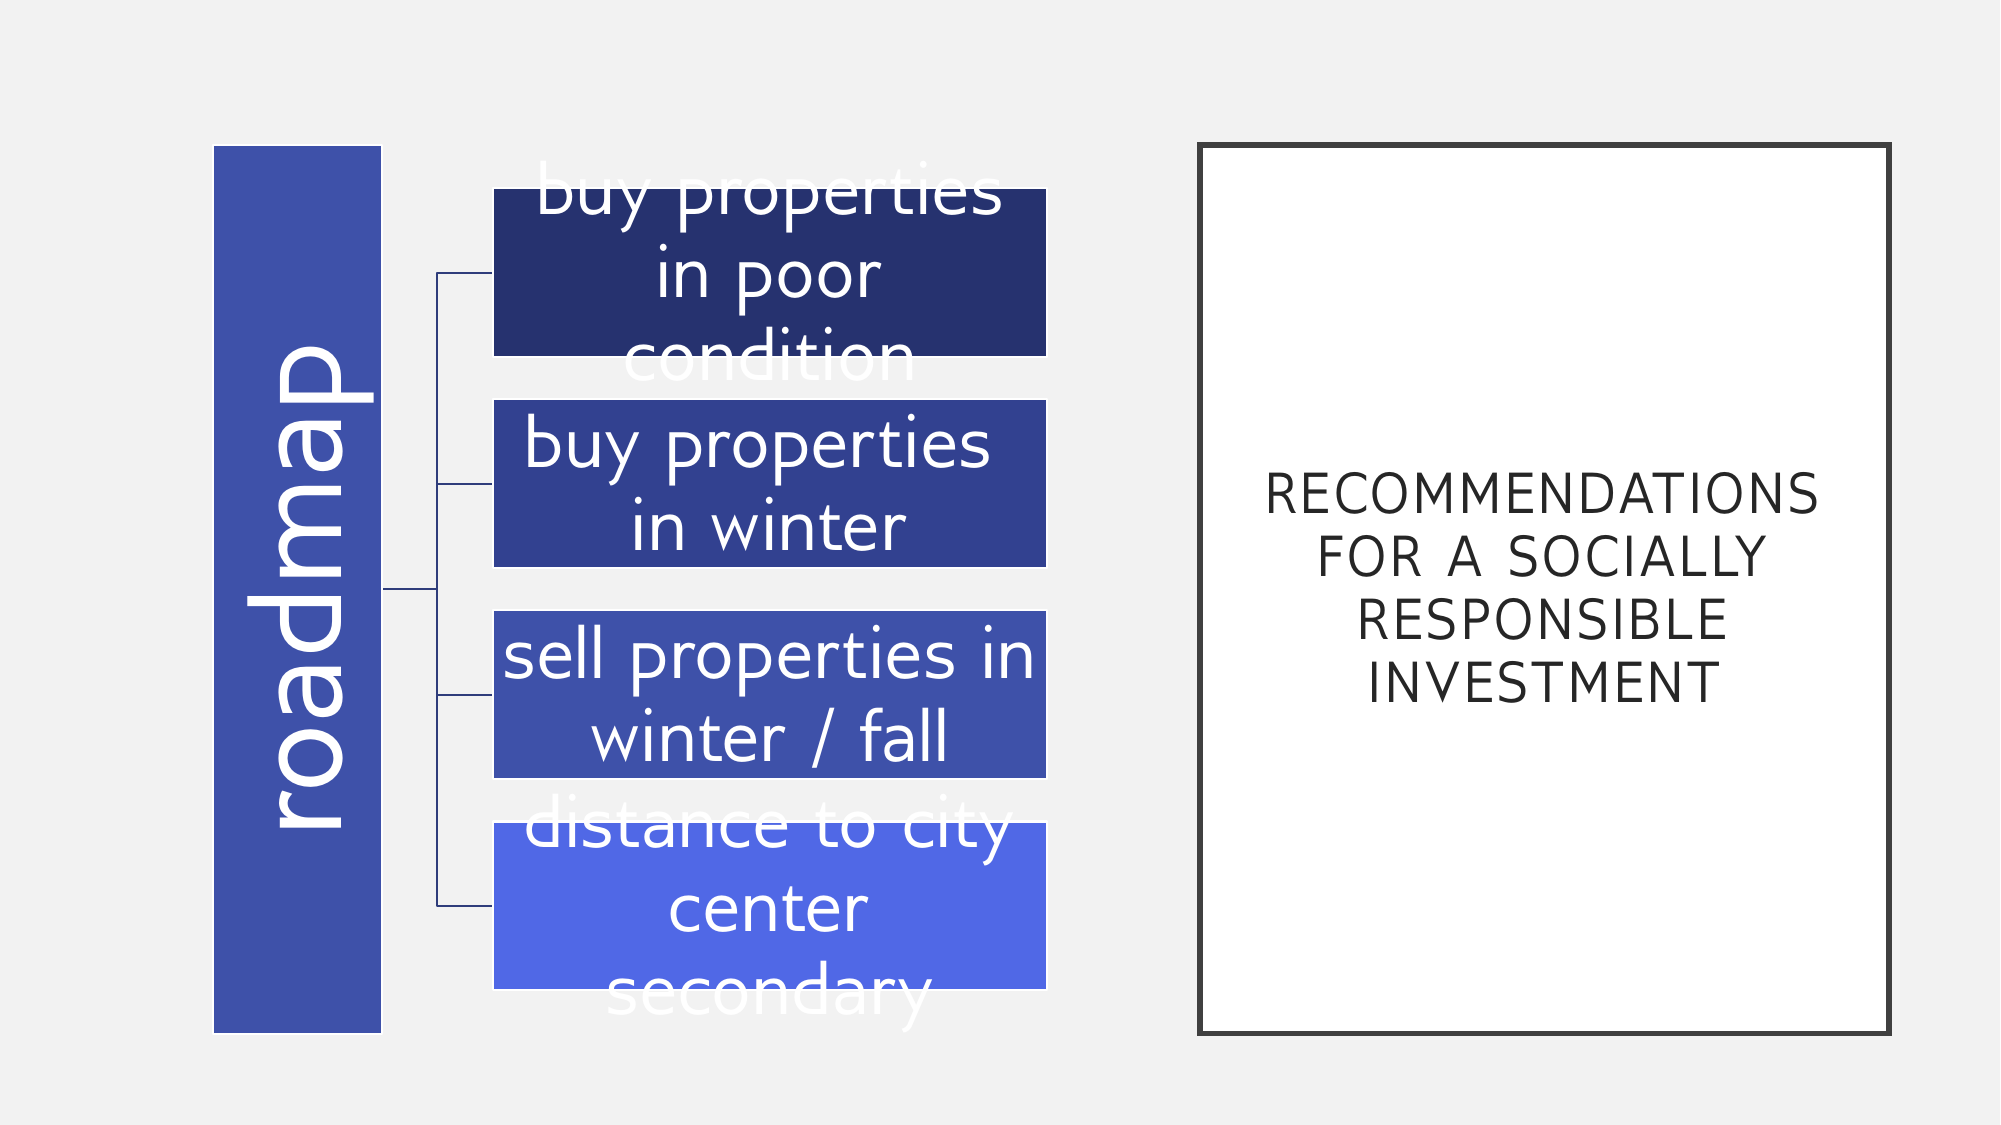

roadmap
buy properties in poor condition
buy properties
in winter
sell properties in winter / fall
distance to city center secondary
# Recommendations for a socially responsible investment